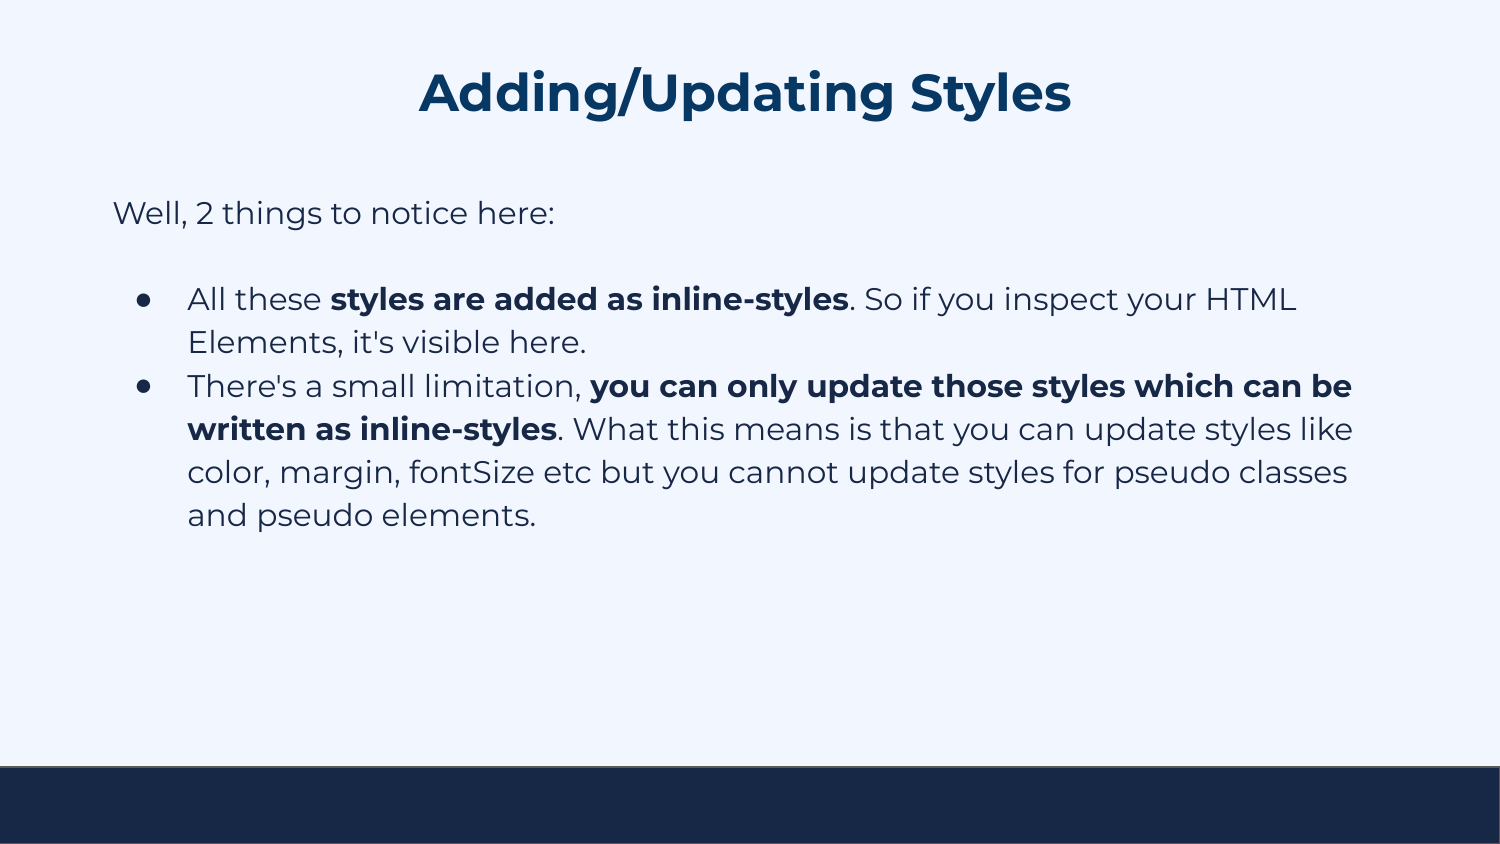

# Adding/Updating Styles
Well, 2 things to notice here:

All these styles are added as inline-styles. So if you inspect your HTML Elements, it's visible here.
There's a small limitation, you can only update those styles which can be written as inline-styles. What this means is that you can update styles like color, margin, fontSize etc but you cannot update styles for pseudo classes and pseudo elements.